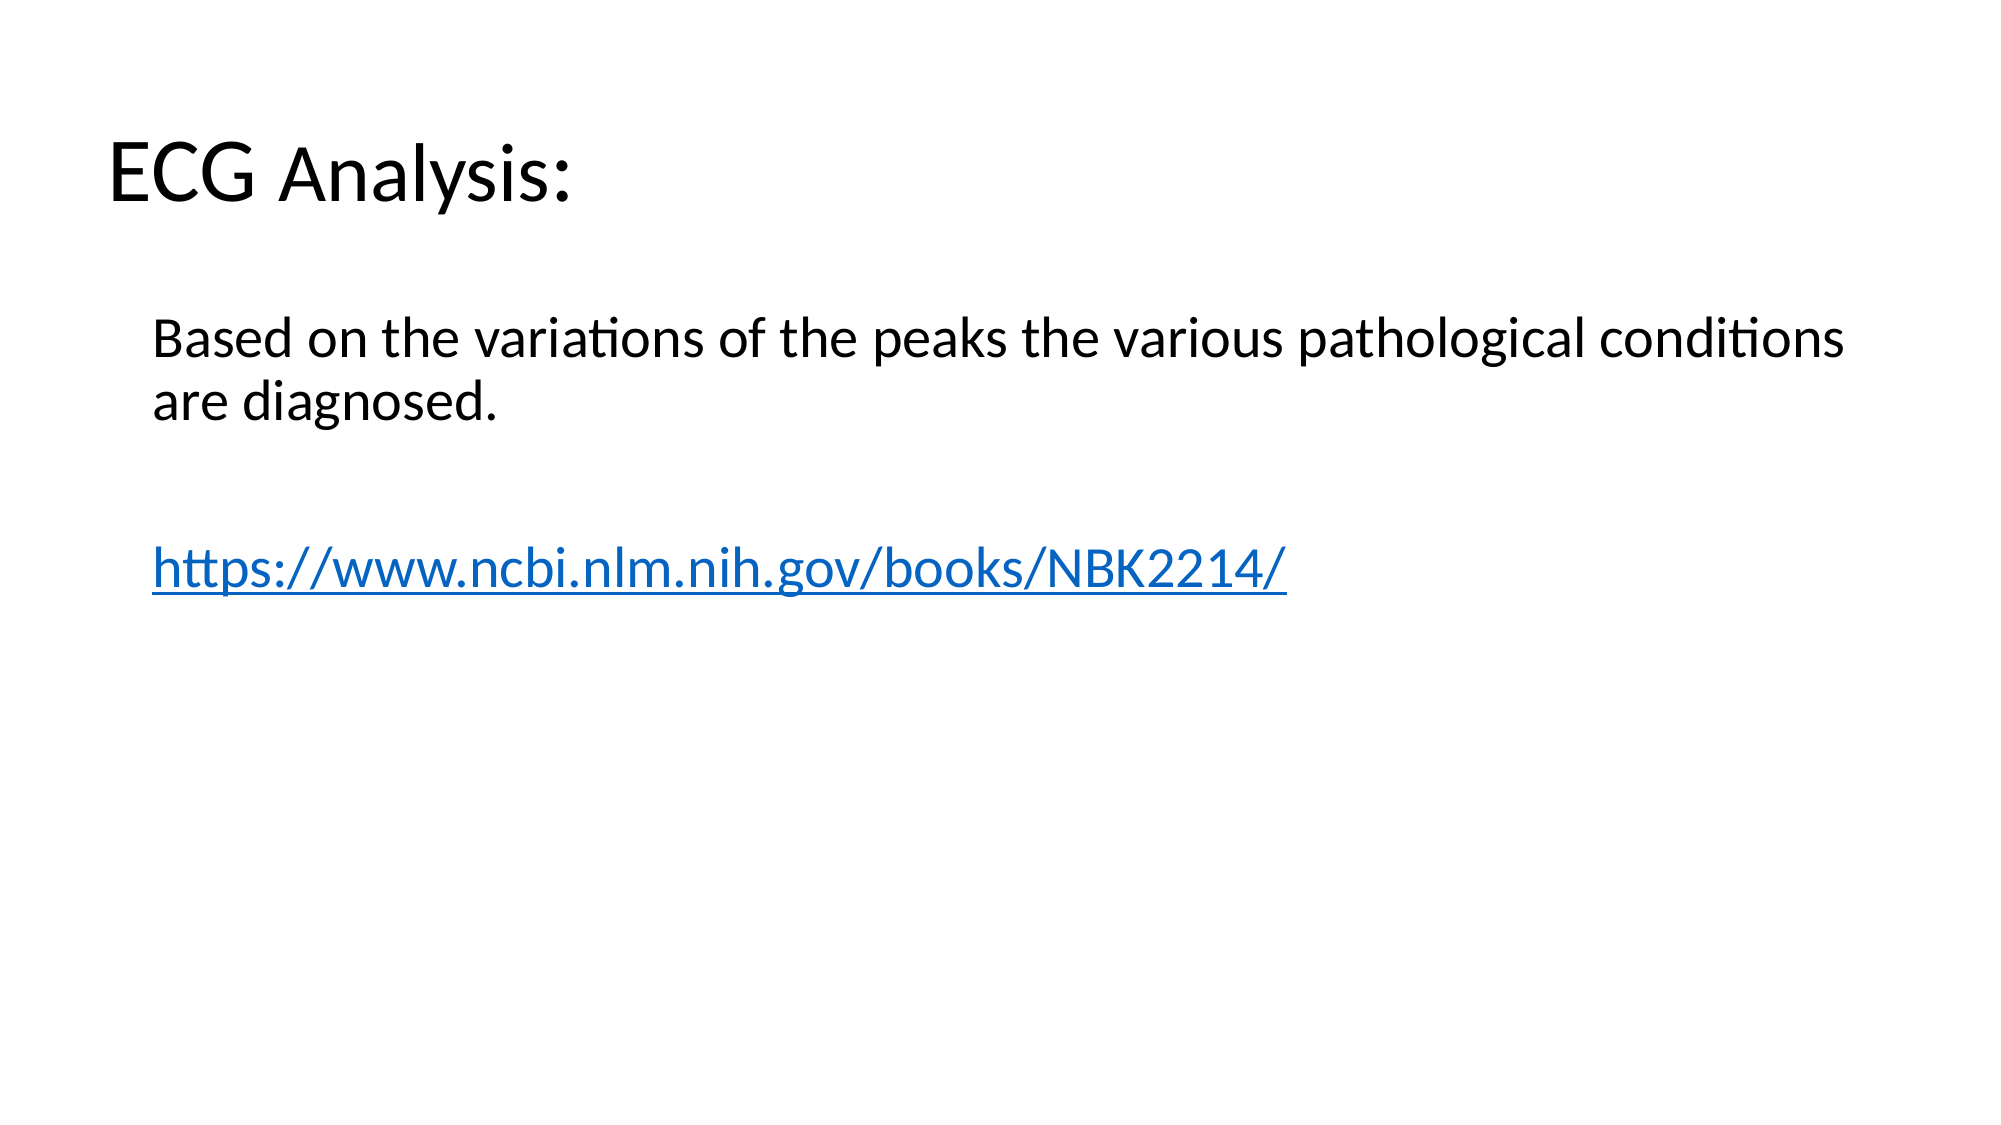

# ECG Analysis:
Based on the variations of the peaks the various pathological conditions are diagnosed.

https://www.ncbi.nlm.nih.gov/books/NBK2214/